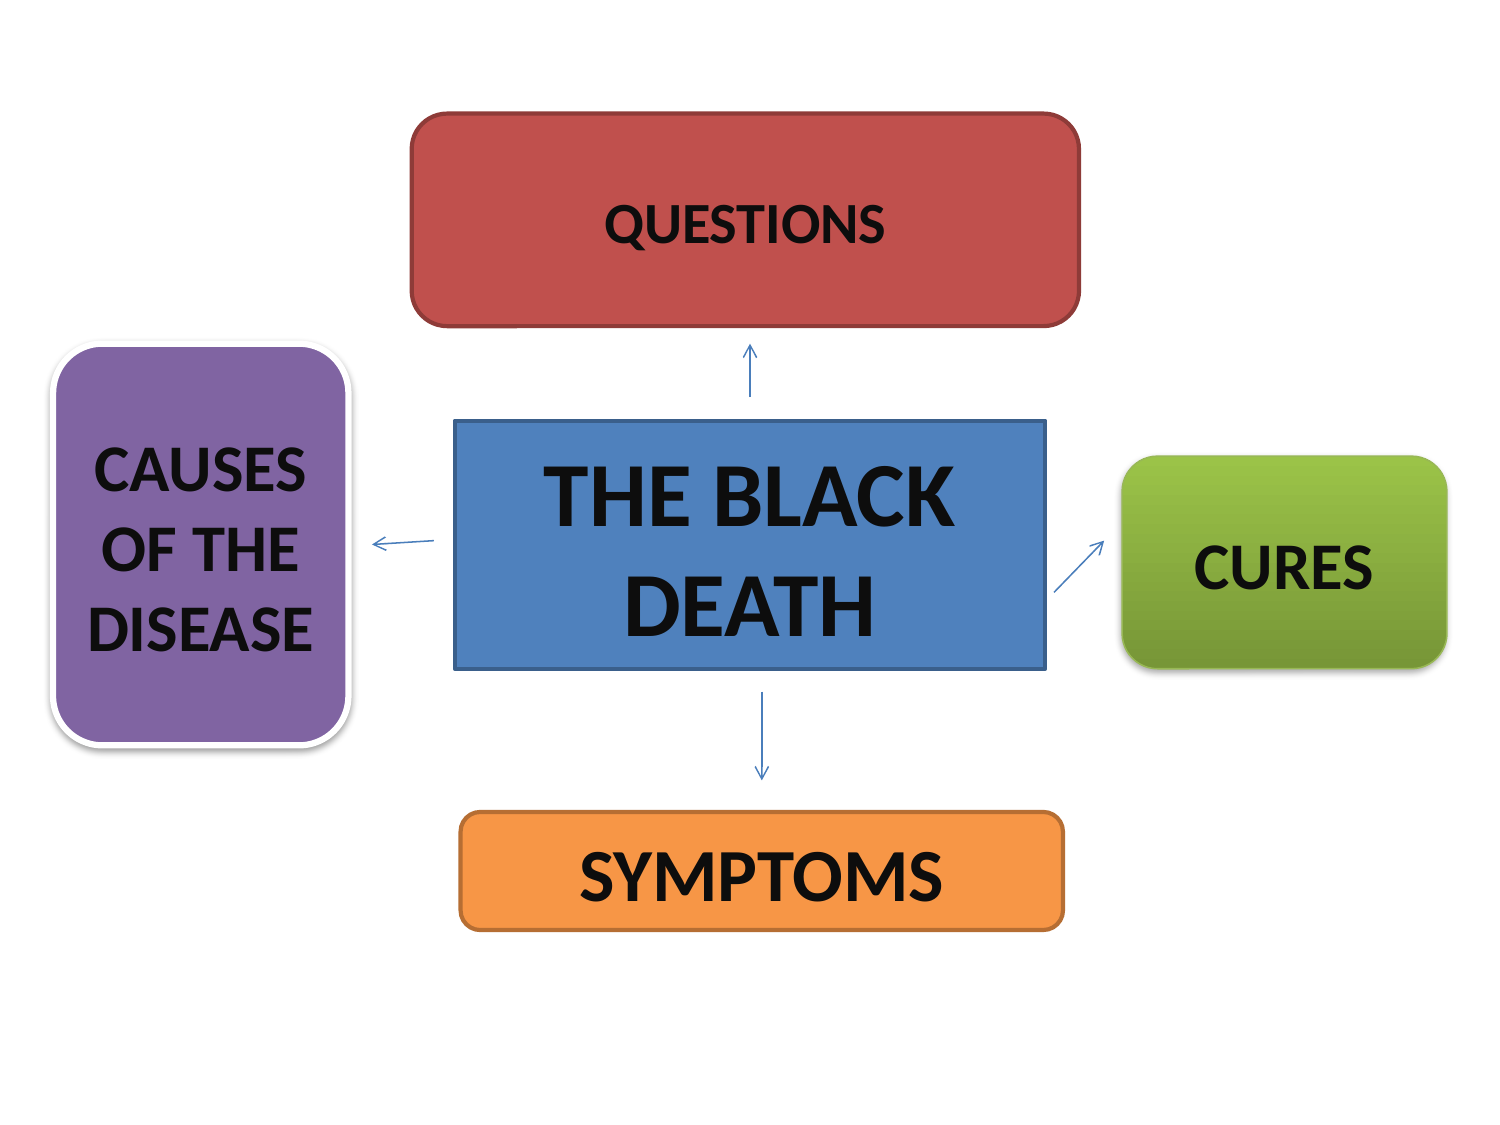

#
QUESTIONS

CAUSES OF THE DISEASE
THE BLACK DEATH
CURES
SYMPTOMS